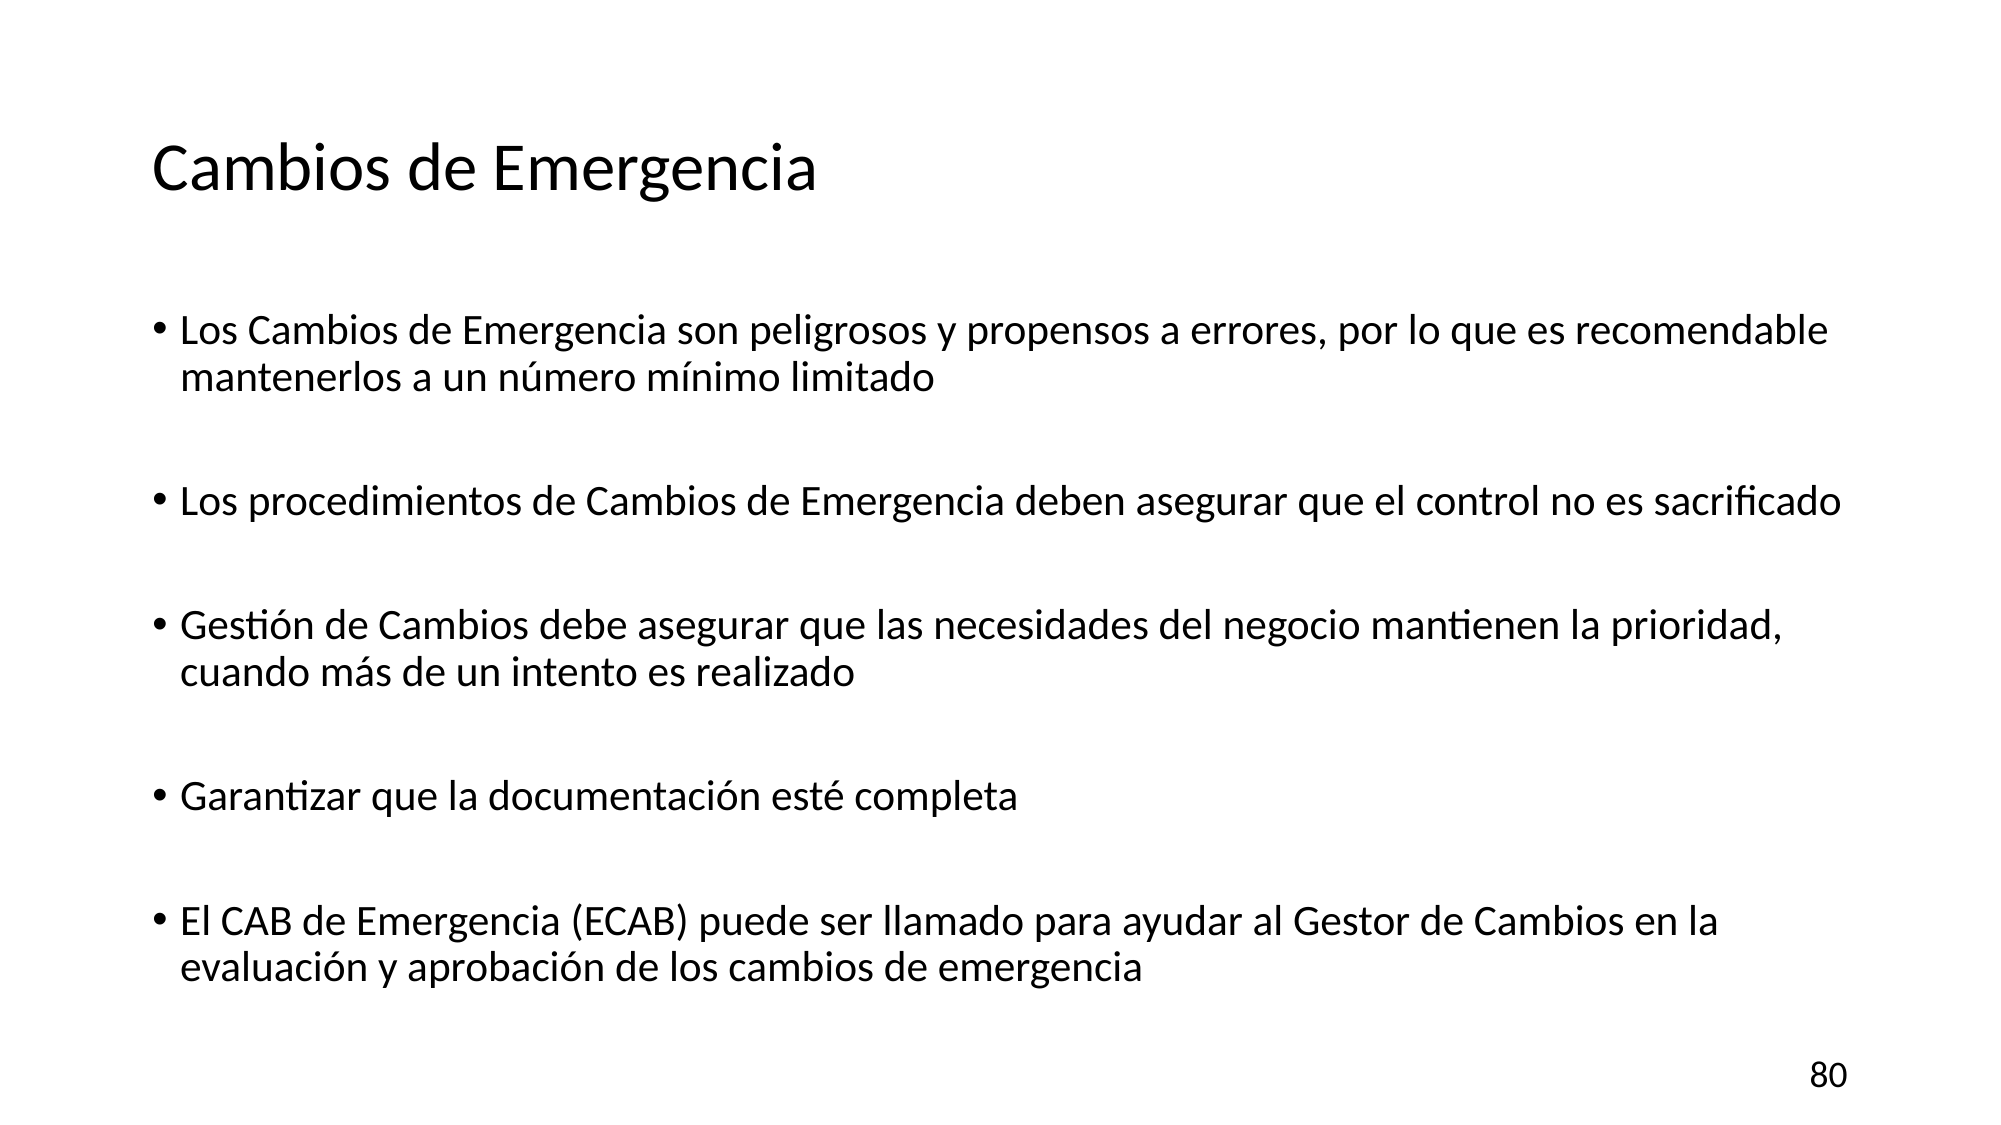

# Cambios de Emergencia
Los Cambios de Emergencia son peligrosos y propensos a errores, por lo que es recomendable mantenerlos a un número mínimo limitado

Los procedimientos de Cambios de Emergencia deben asegurar que el control no es sacrificado

Gestión de Cambios debe asegurar que las necesidades del negocio mantienen la prioridad, cuando más de un intento es realizado

Garantizar que la documentación esté completa

El CAB de Emergencia (ECAB) puede ser llamado para ayudar al Gestor de Cambios en la evaluación y aprobación de los cambios de emergencia
80